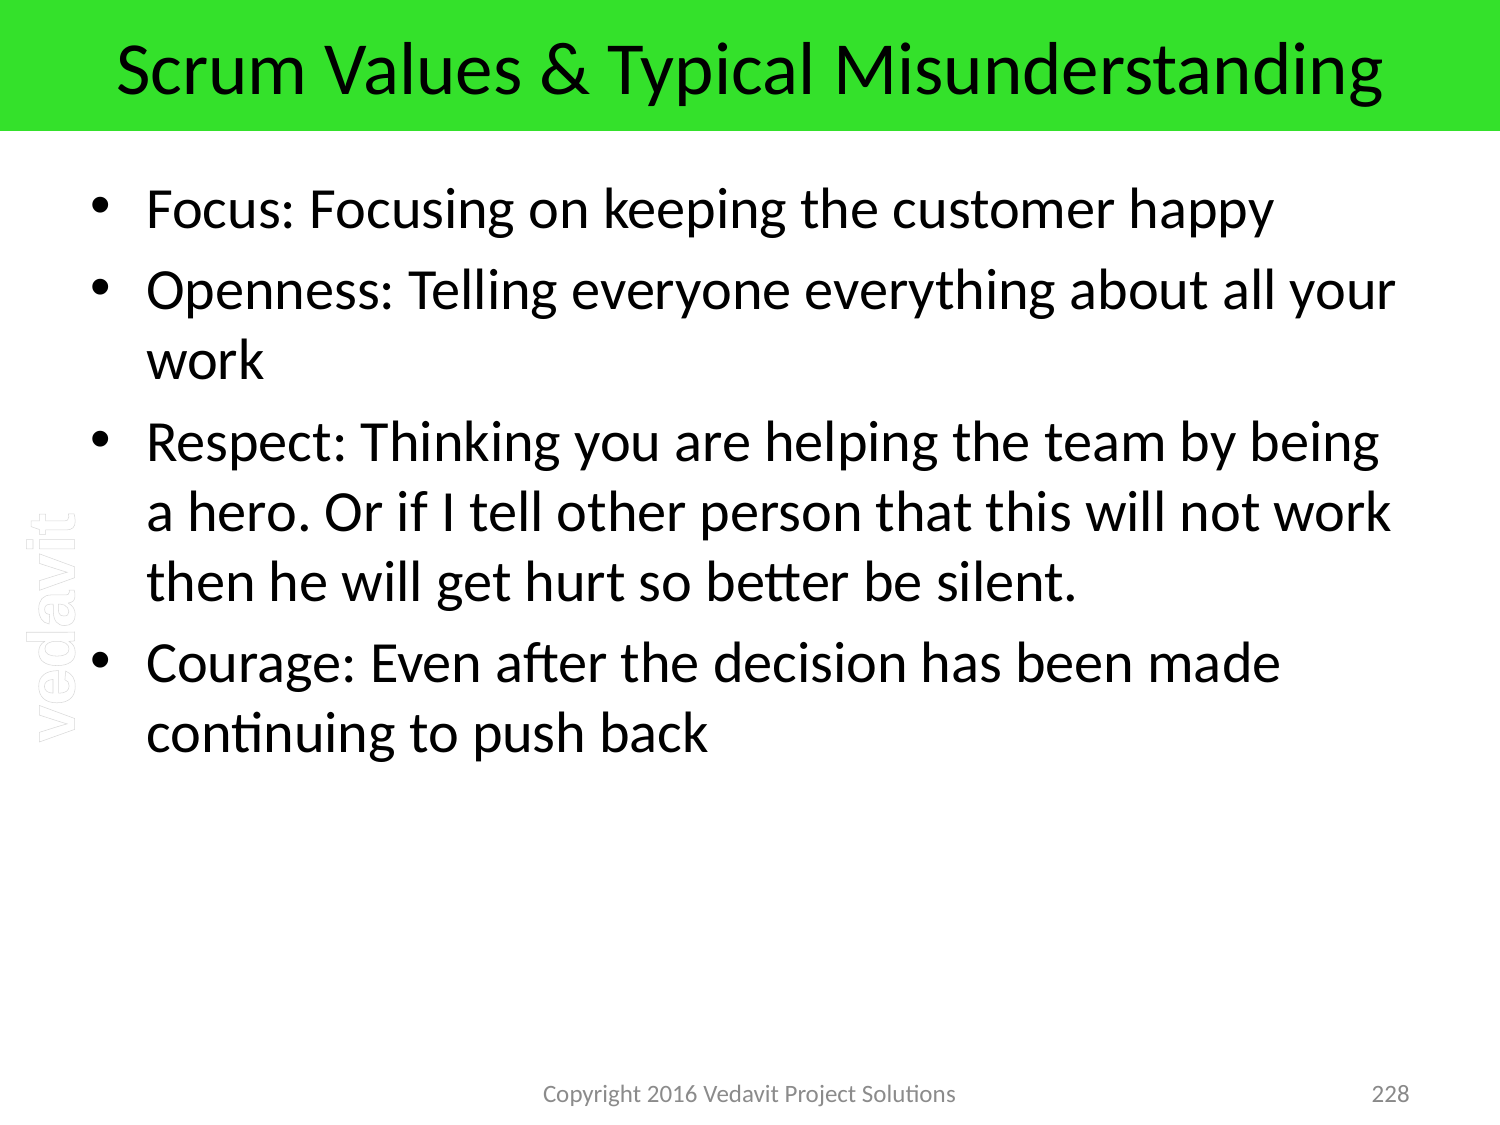

# Scrum Values & Typical Misunderstanding
Focus: Focusing on keeping the customer happy
Openness: Telling everyone everything about all your work
Respect: Thinking you are helping the team by being a hero. Or if I tell other person that this will not work then he will get hurt so better be silent.
Courage: Even after the decision has been made continuing to push back
Copyright 2016 Vedavit Project Solutions
228